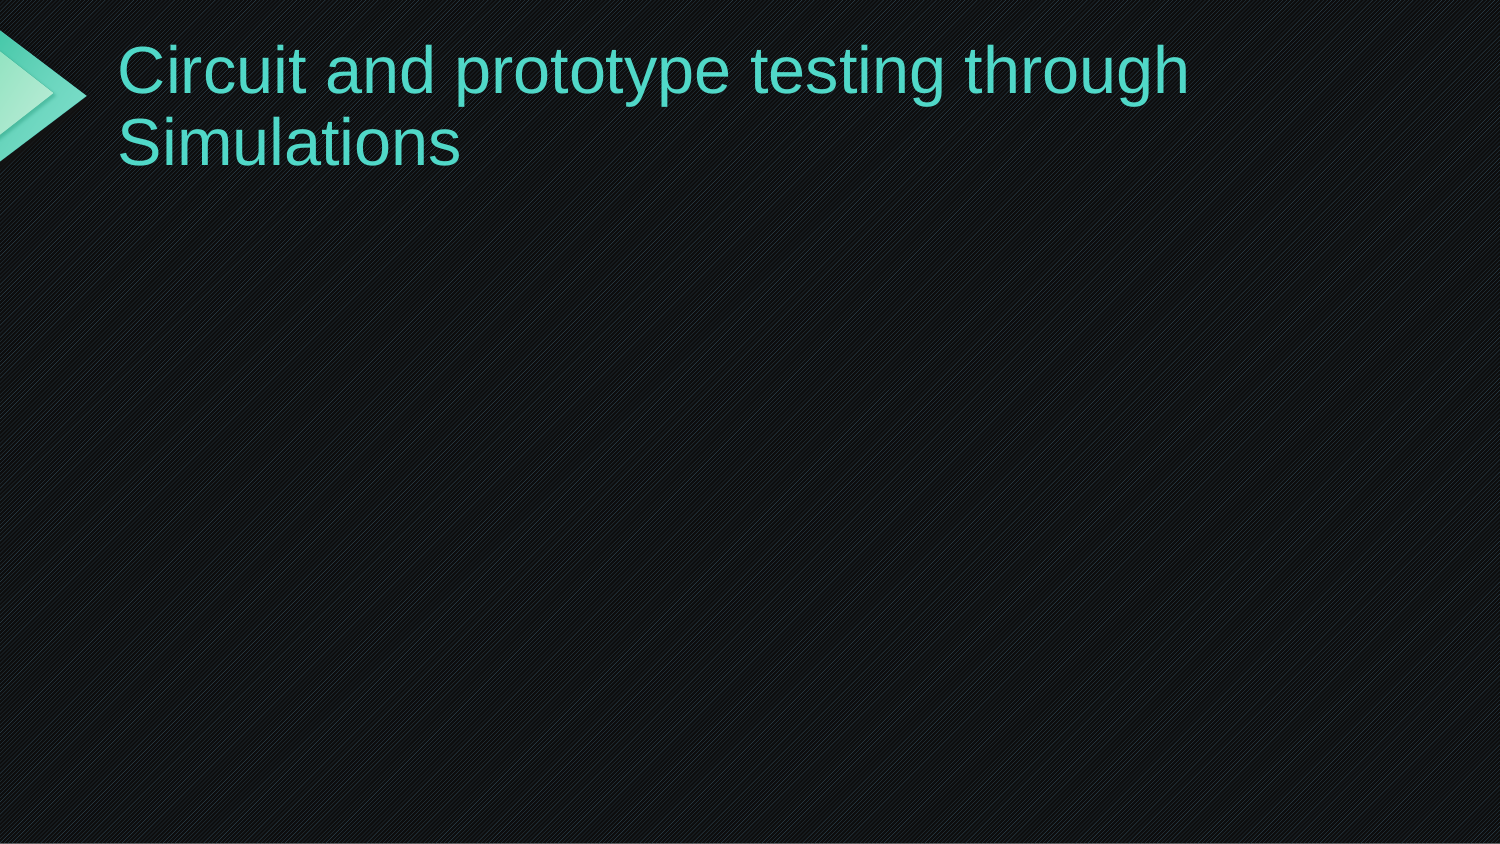

# Circuit and prototype testing through Simulations